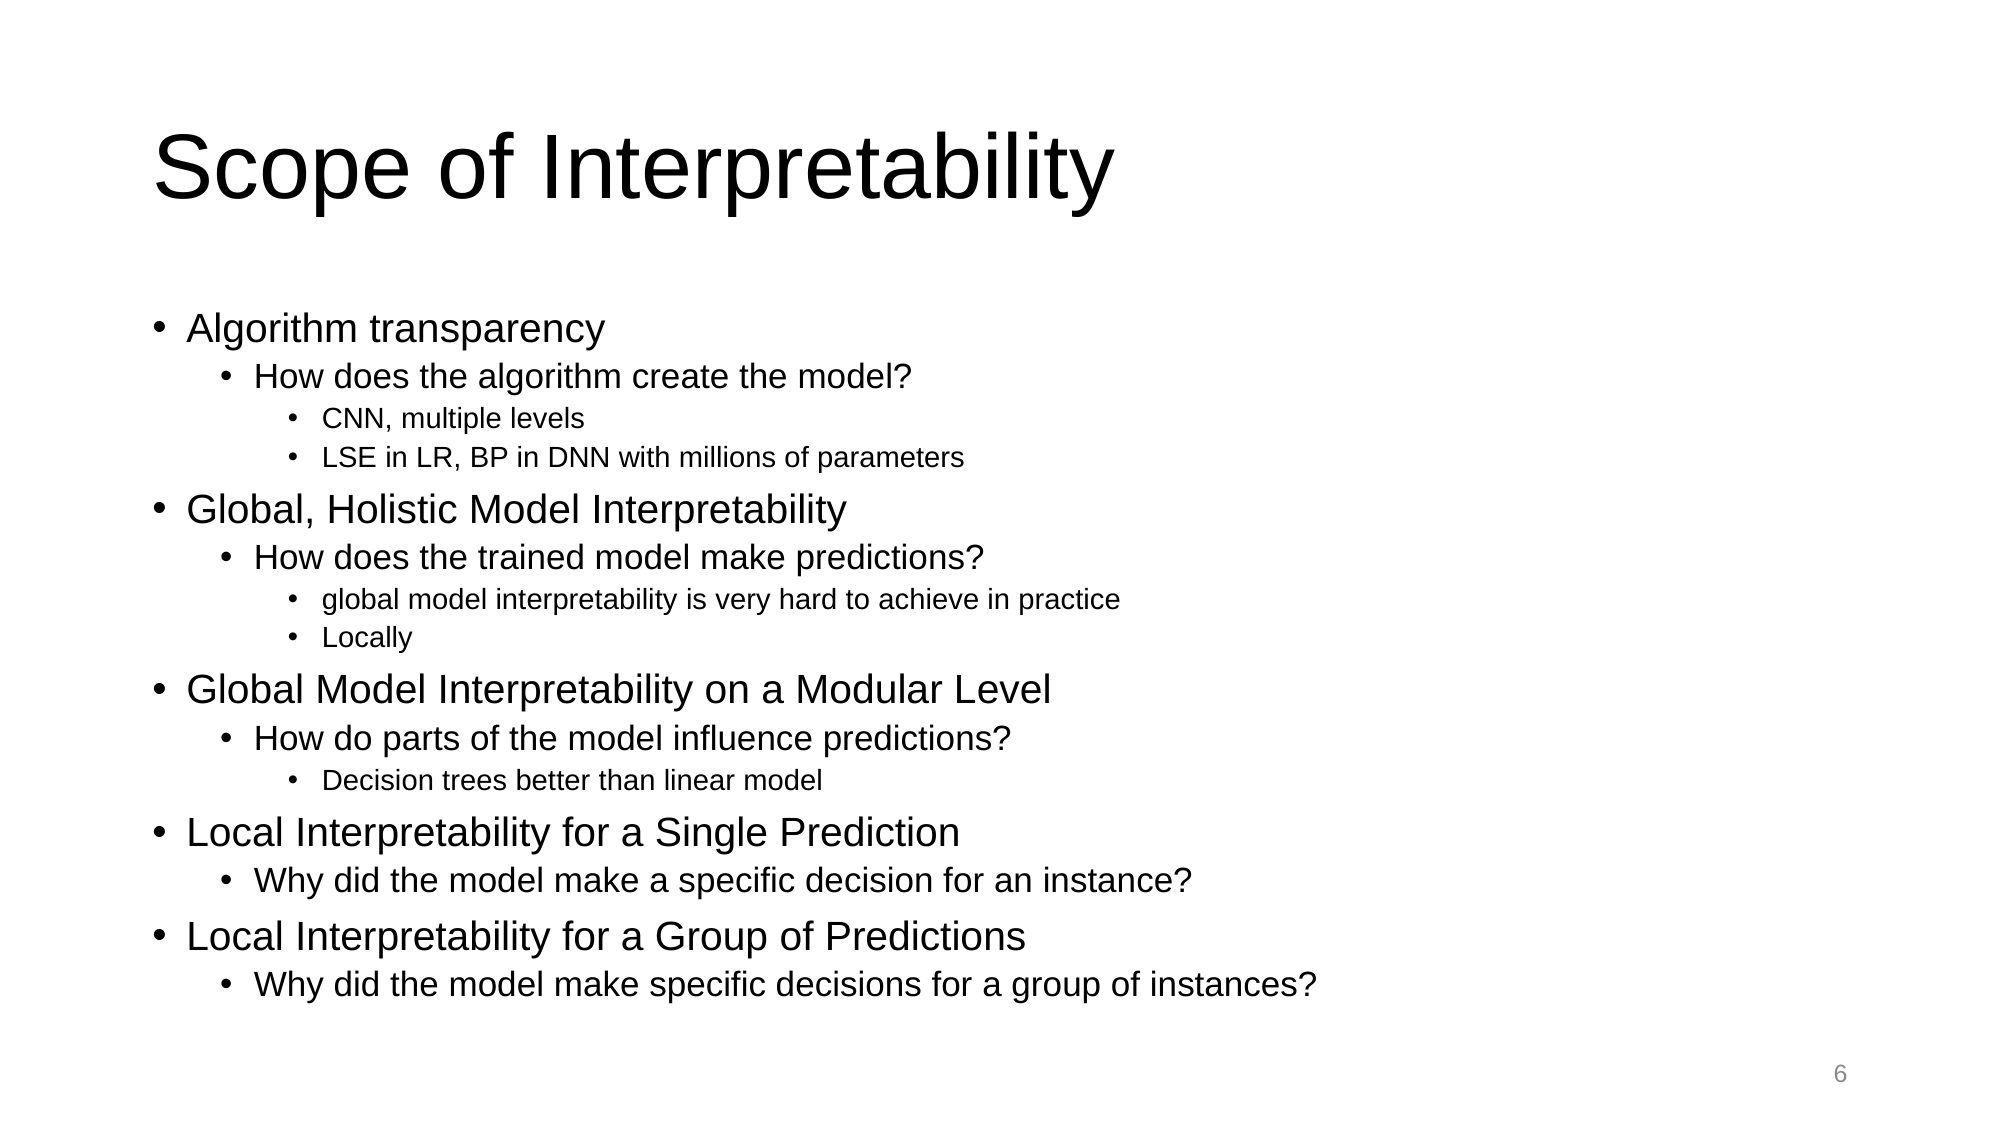

# Scope of Interpretability
Algorithm transparency
How does the algorithm create the model?
CNN, multiple levels
LSE in LR, BP in DNN with millions of parameters
Global, Holistic Model Interpretability
How does the trained model make predictions?
global model interpretability is very hard to achieve in practice
Locally
Global Model Interpretability on a Modular Level
How do parts of the model influence predictions?
Decision trees better than linear model
Local Interpretability for a Single Prediction
Why did the model make a specific decision for an instance?
Local Interpretability for a Group of Predictions
Why did the model make specific decisions for a group of instances?
6